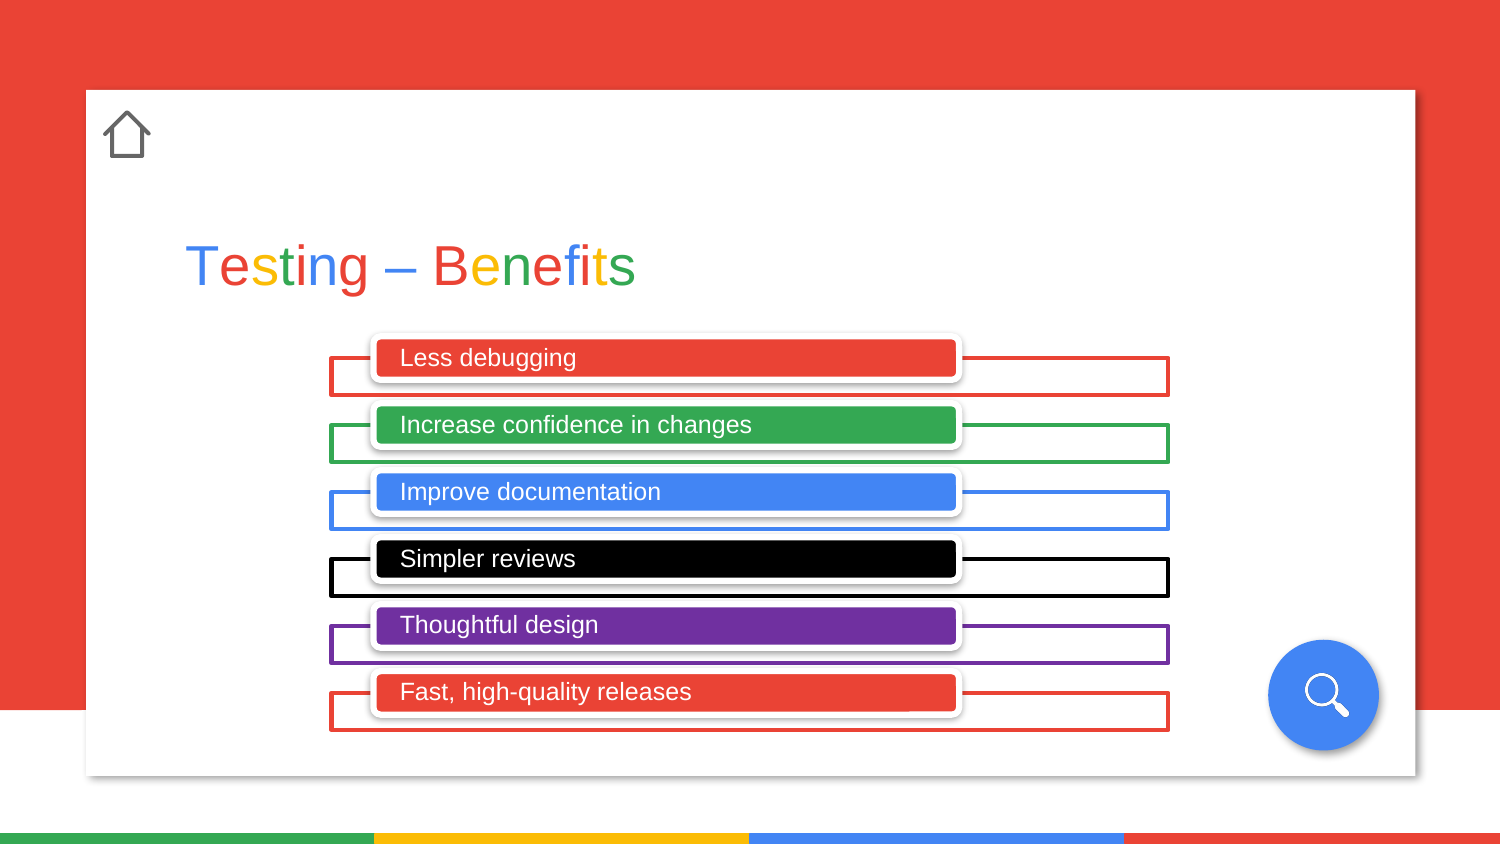

Testing – Benefits
Less debugging
Increase confidence in changes
Improve documentation
Simpler reviews
Thoughtful design
Fast, high-quality releases